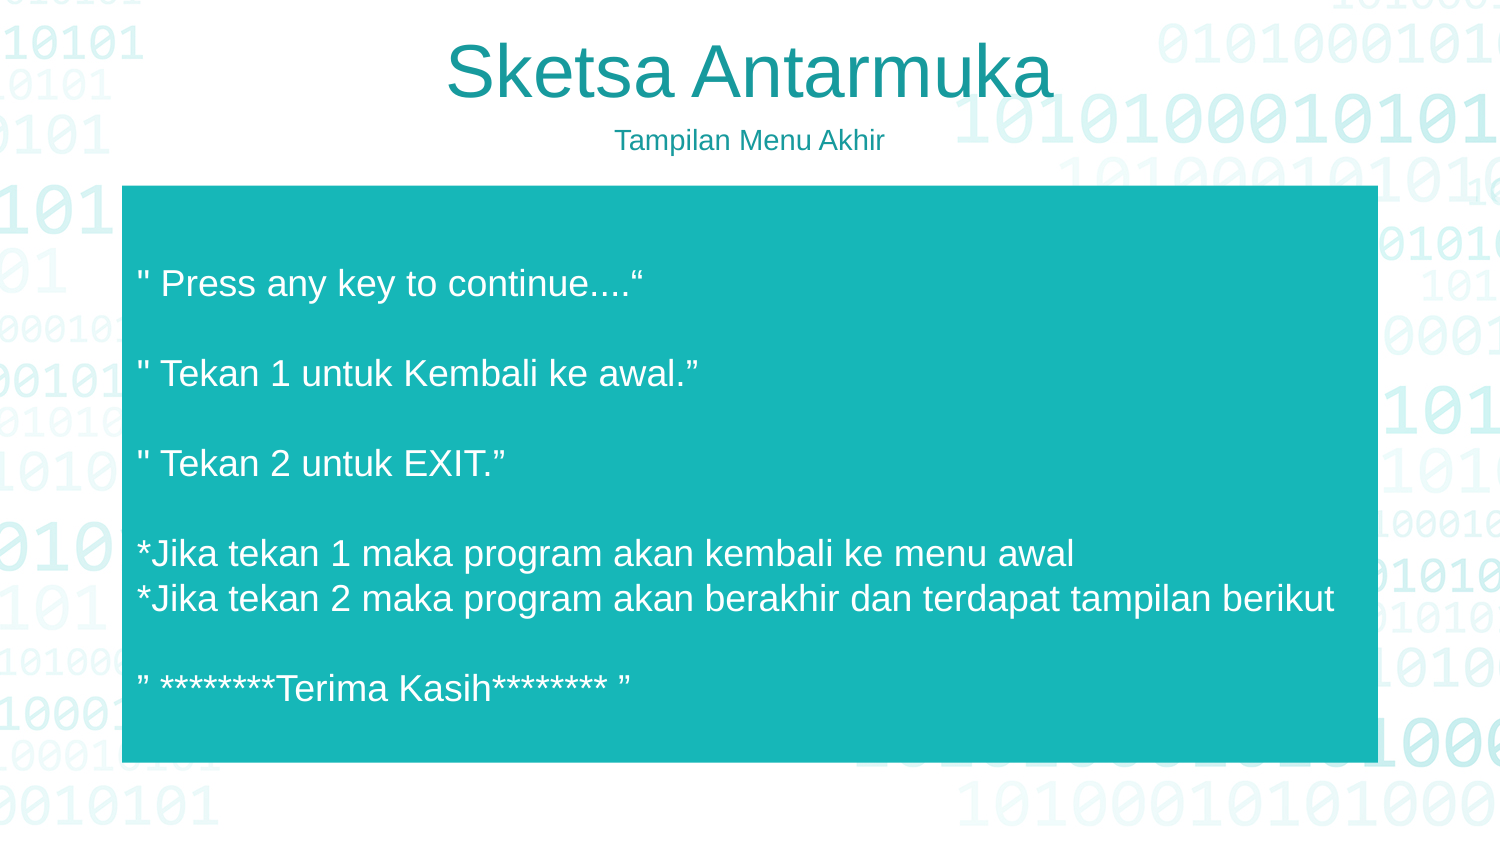

Sketsa Antarmuka
Tampilan Menu Akhir

" Press any key to continue....“

" Tekan 1 untuk Kembali ke awal.”

" Tekan 2 untuk EXIT.”

*Jika tekan 1 maka program akan kembali ke menu awal
*Jika tekan 2 maka program akan berakhir dan terdapat tampilan berikut

” ********Terima Kasih******** ”